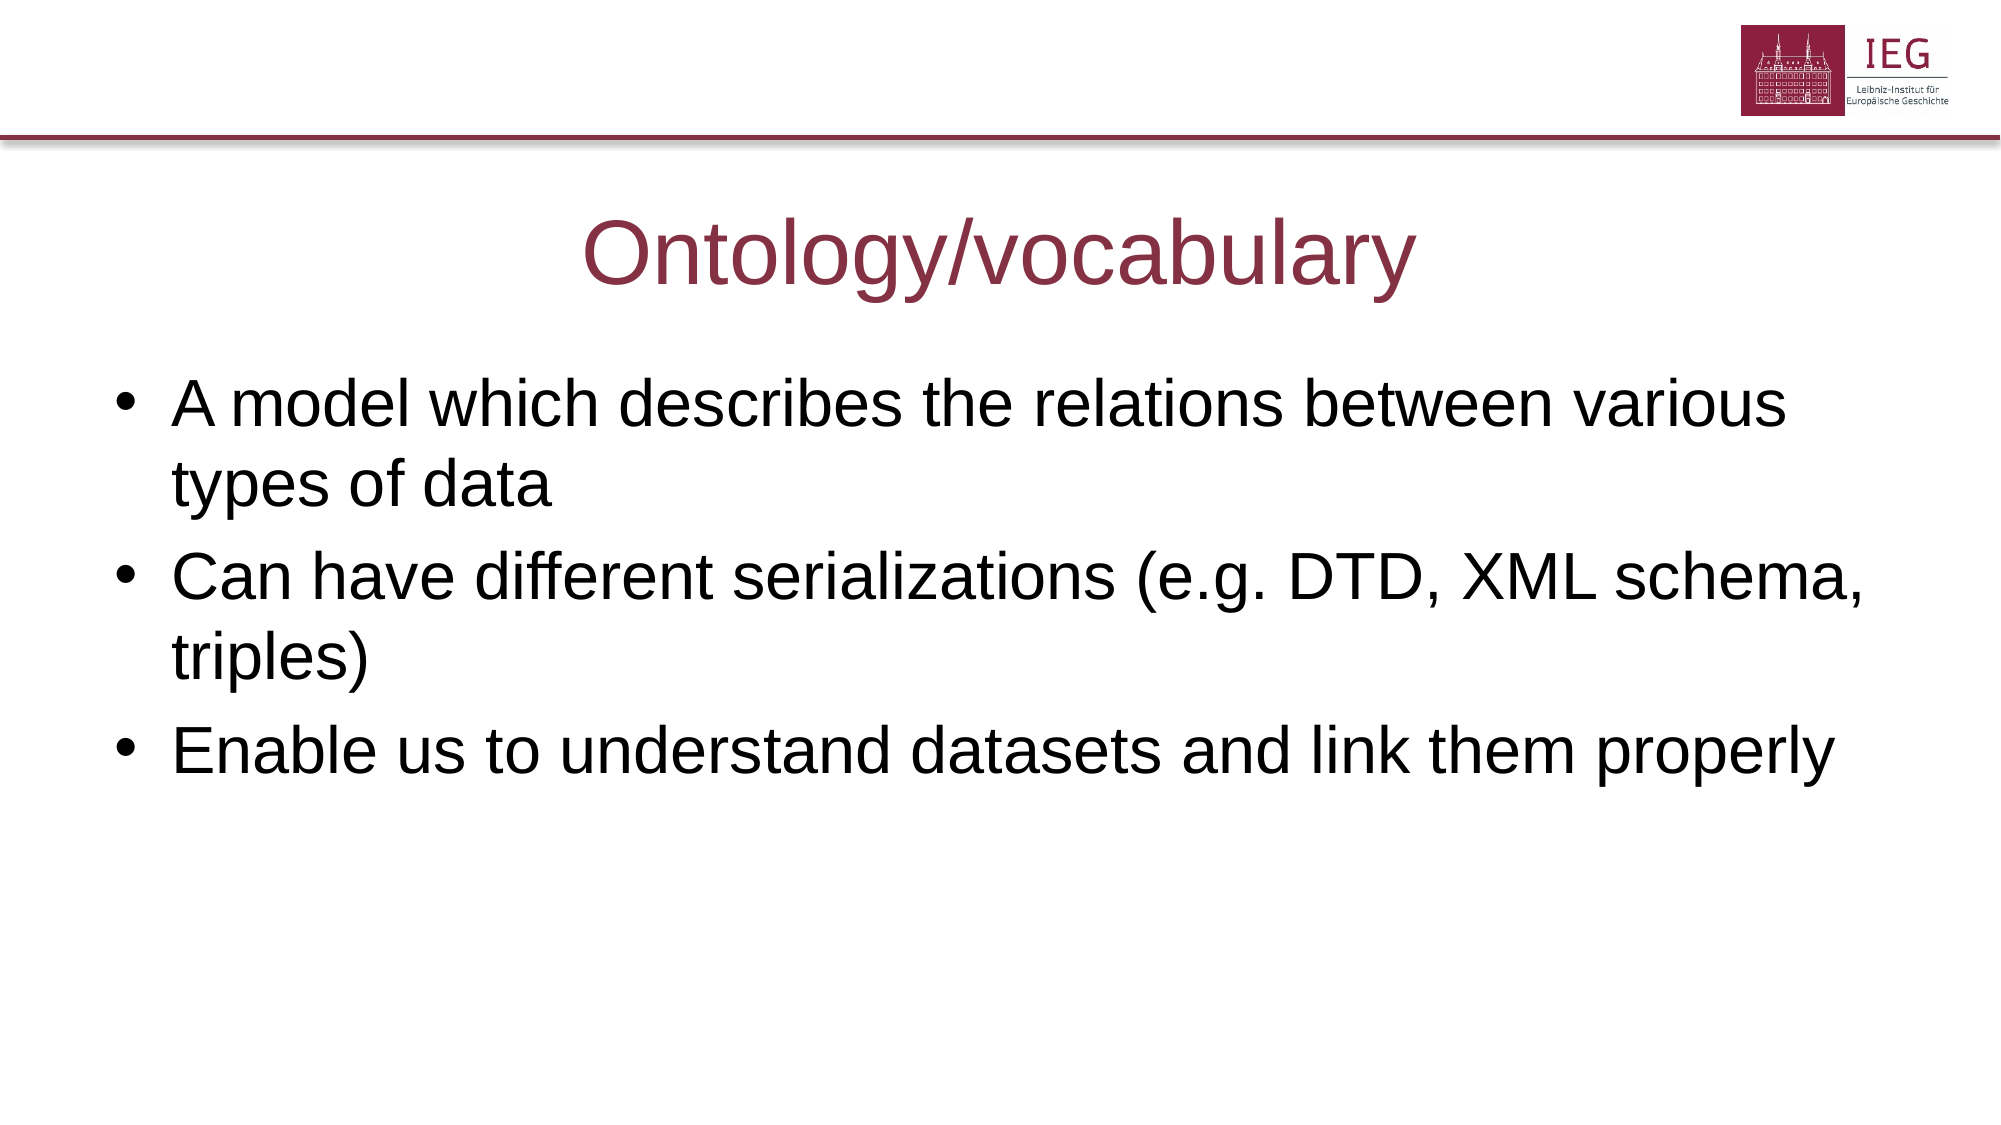

# Ontology/vocabulary
A model which describes the relations between various types of data
Can have different serializations (e.g. DTD, XML schema, triples)
Enable us to understand datasets and link them properly